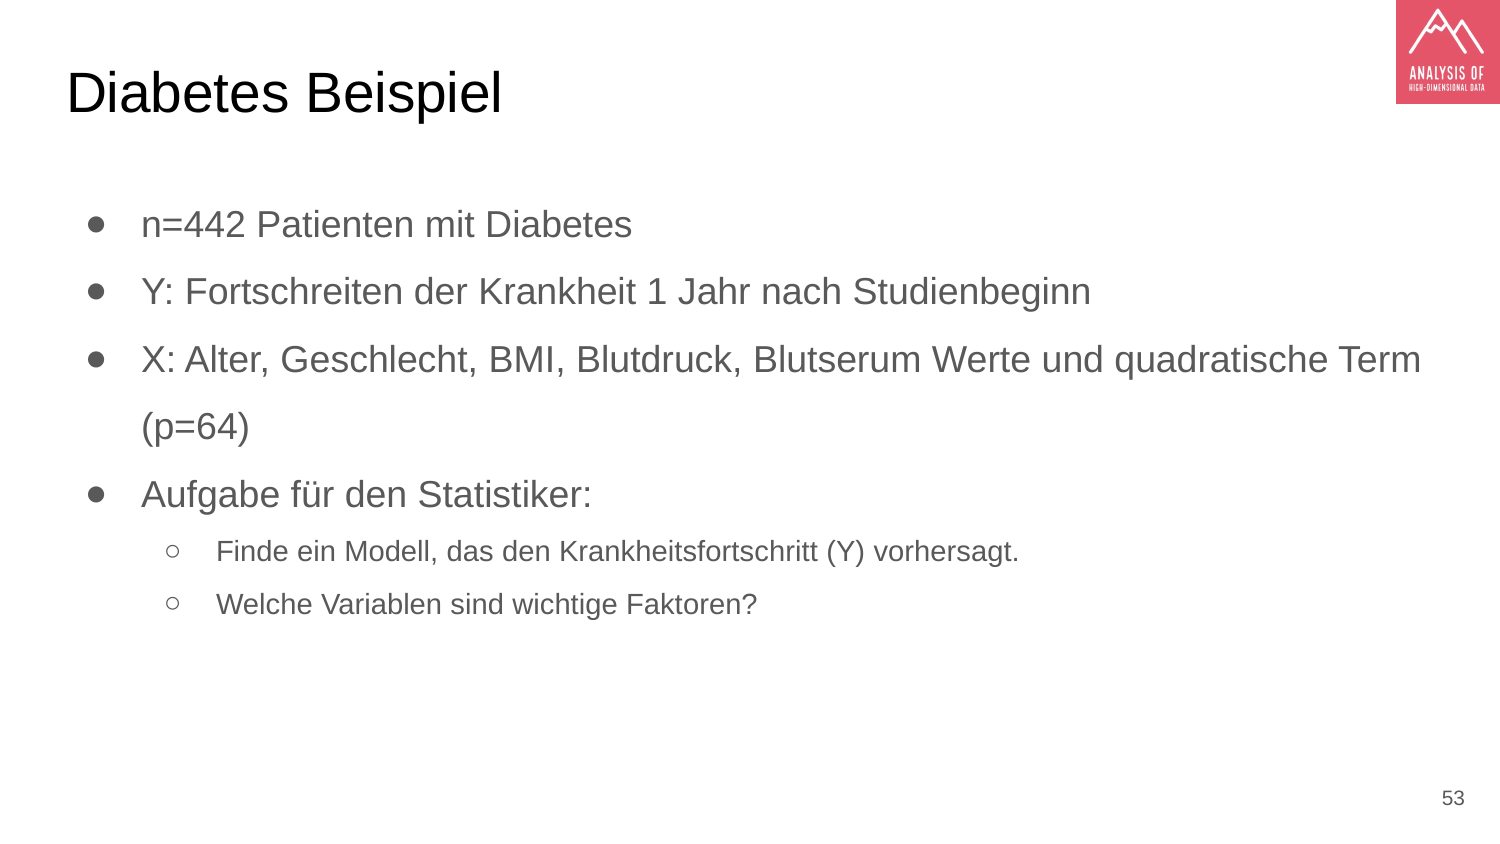

# Diabetes Beispiel
n=442 Patienten mit Diabetes
Y: Fortschreiten der Krankheit 1 Jahr nach Studienbeginn
X: Alter, Geschlecht, BMI, Blutdruck, Blutserum Werte und quadratische Term (p=64)
Aufgabe für den Statistiker:
Finde ein Modell, das den Krankheitsfortschritt (Y) vorhersagt.
Welche Variablen sind wichtige Faktoren?

53